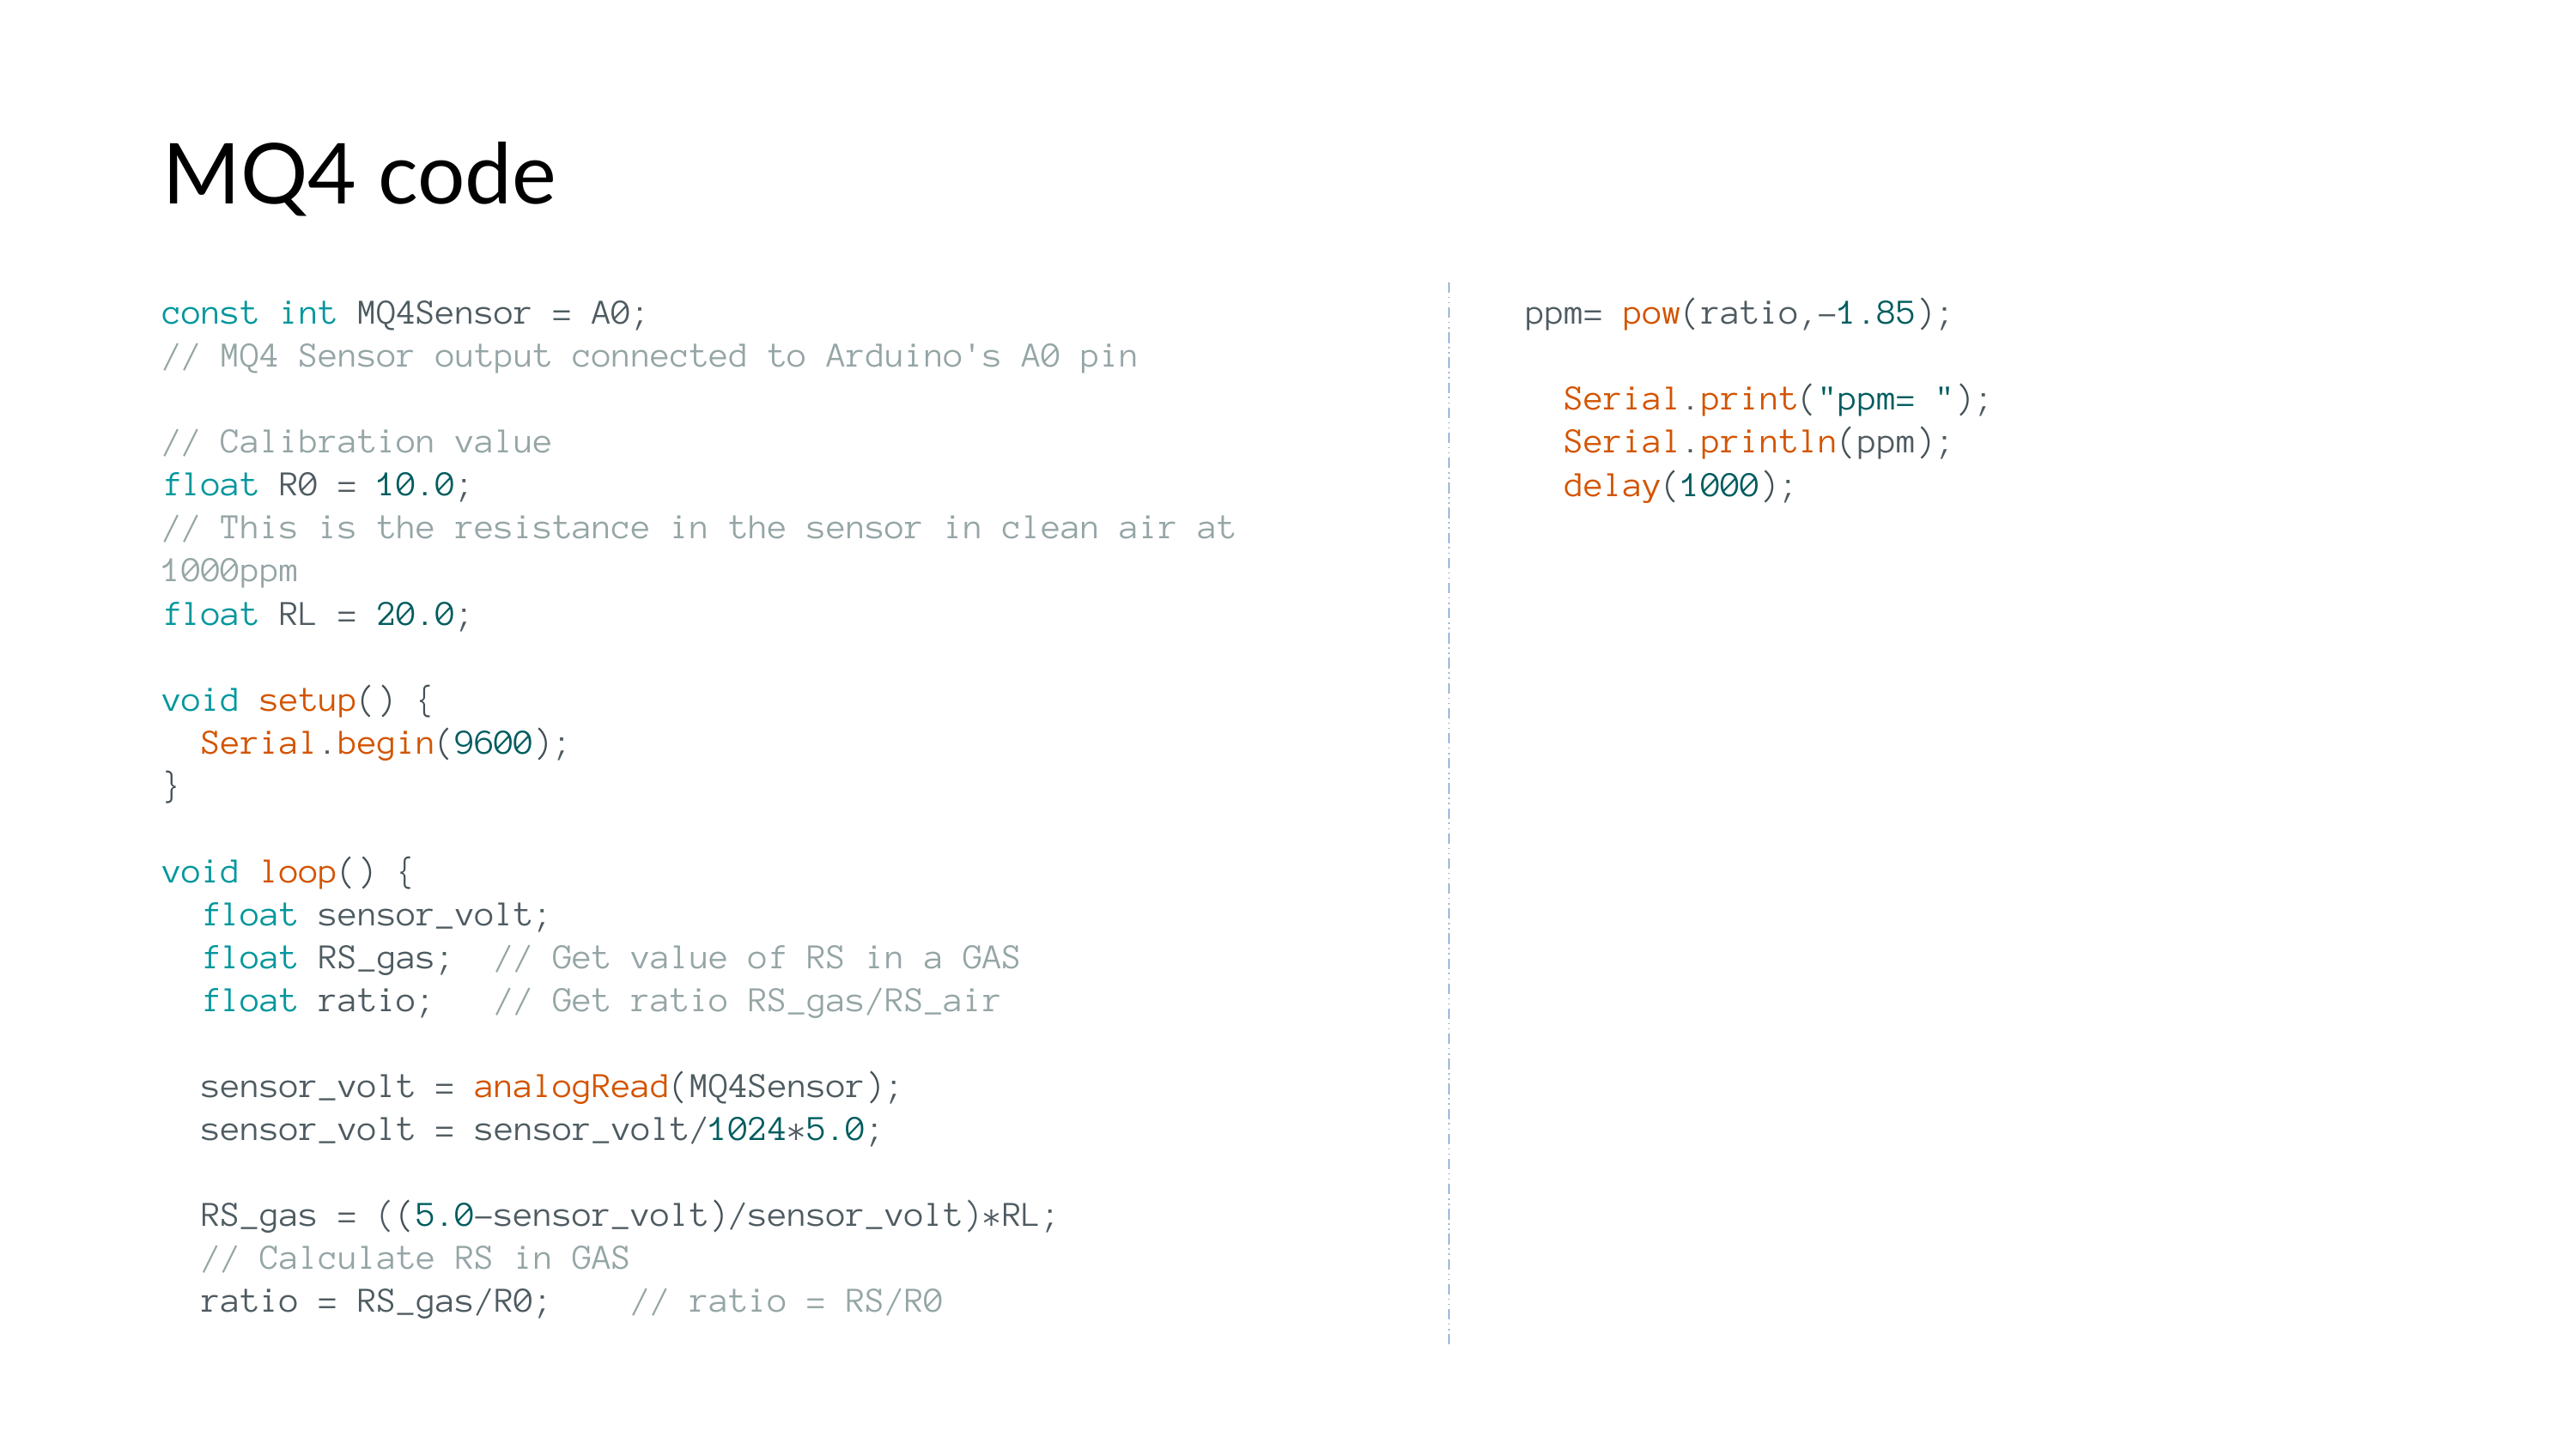

MQ4 code
const int MQ4Sensor = A0;
// MQ4 Sensor output connected to Arduino's A0 pin
// Calibration value
float R0 = 10.0;
// This is the resistance in the sensor in clean air at 1000ppm
float RL = 20.0;
void setup() {
  Serial.begin(9600);
}
void loop() {
  float sensor_volt;
  float RS_gas;  // Get value of RS in a GAS
  float ratio;   // Get ratio RS_gas/RS_air
  sensor_volt = analogRead(MQ4Sensor);
  sensor_volt = sensor_volt/1024*5.0;
  RS_gas = ((5.0-sensor_volt)/sensor_volt)*RL;
  // Calculate RS in GAS
  ratio = RS_gas/R0;    // ratio = RS/R0
ppm= pow(ratio,-1.85);
  Serial.print("ppm= ");
  Serial.println(ppm);
  delay(1000);